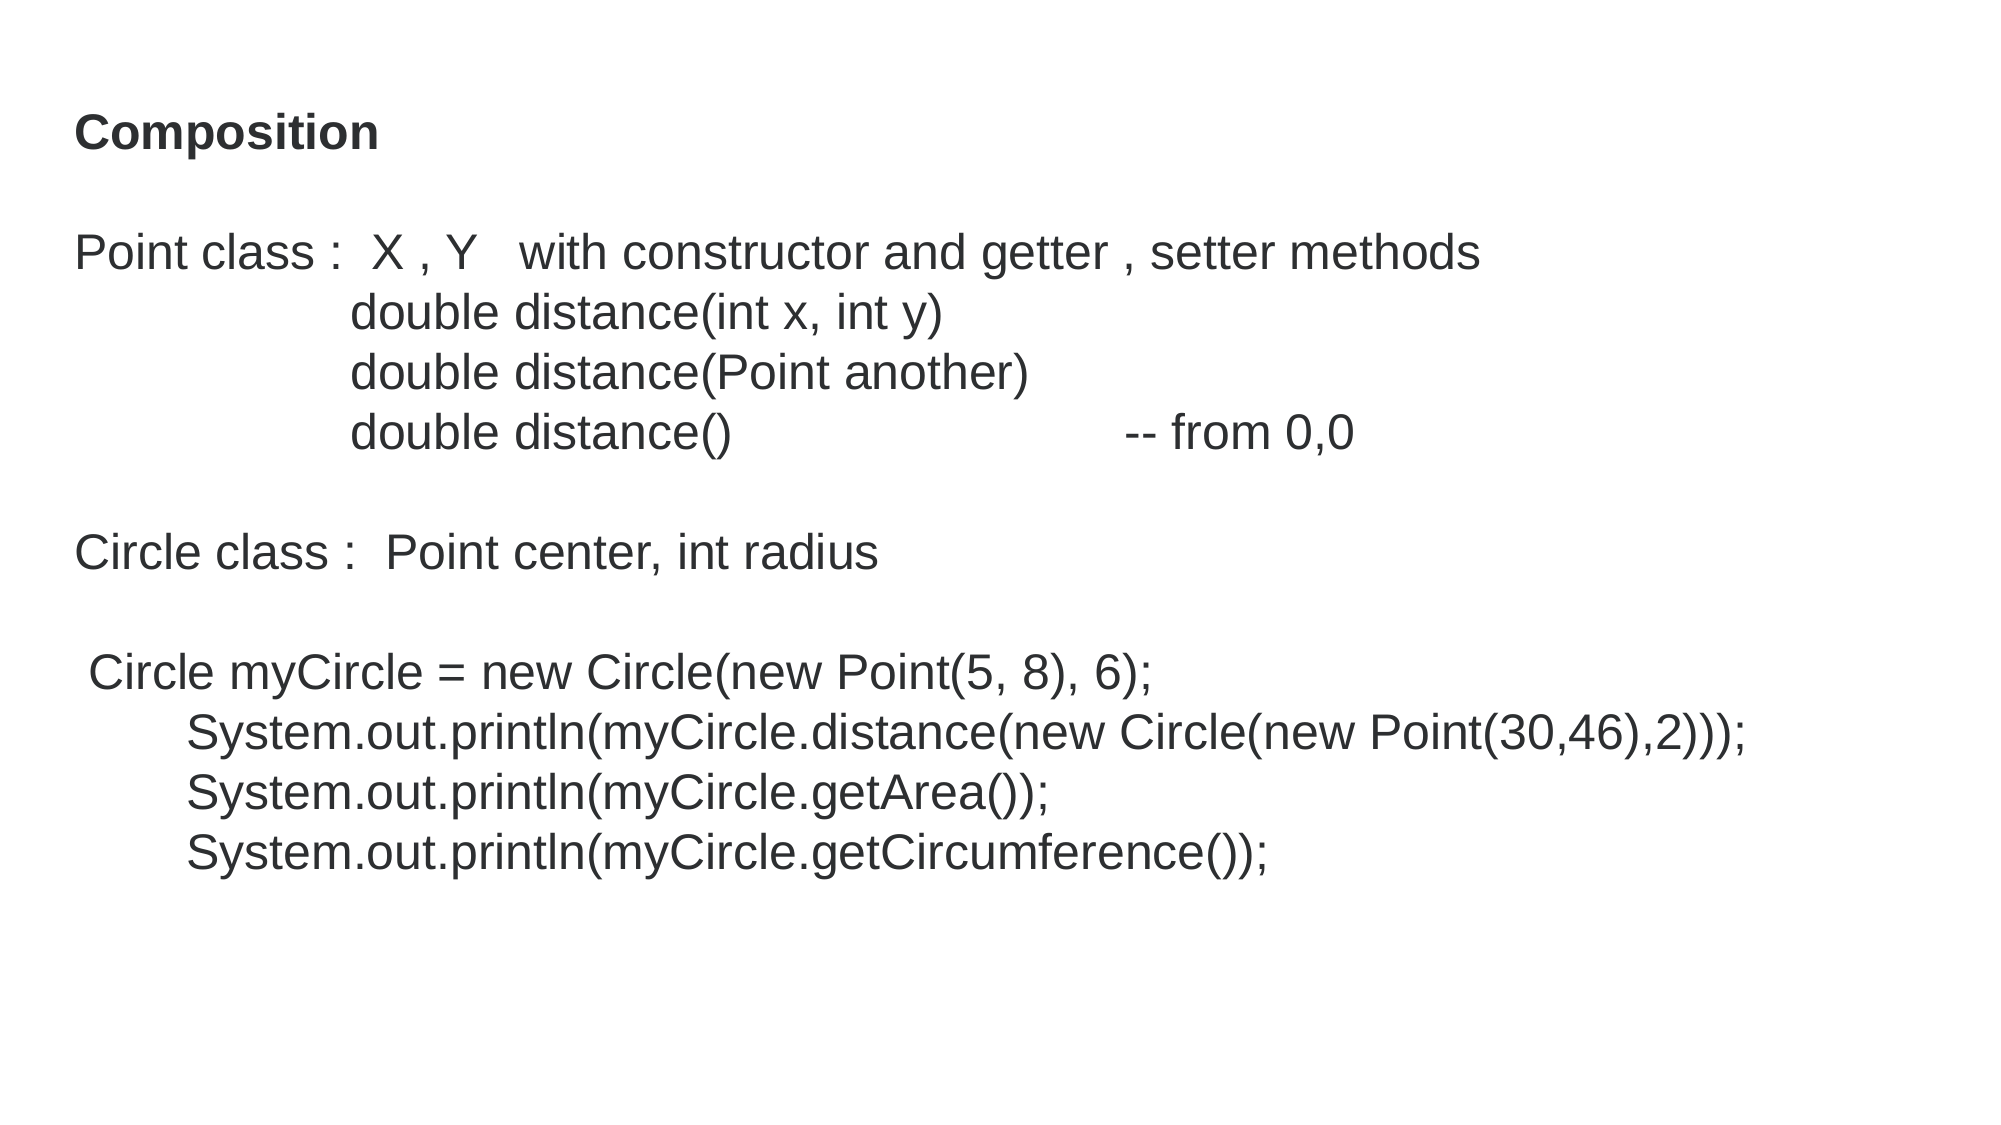

Composition

Point class :  X , Y   with constructor and getter , setter methods
	         double distance(int x, int y)
	         double distance(Point another)
	         double distance()			-- from 0,0

Circle class :  Point center, int radius

 Circle myCircle = new Circle(new Point(5, 8), 6);
        System.out.println(myCircle.distance(new Circle(new Point(30,46),2)));
        System.out.println(myCircle.getArea());
        System.out.println(myCircle.getCircumference());